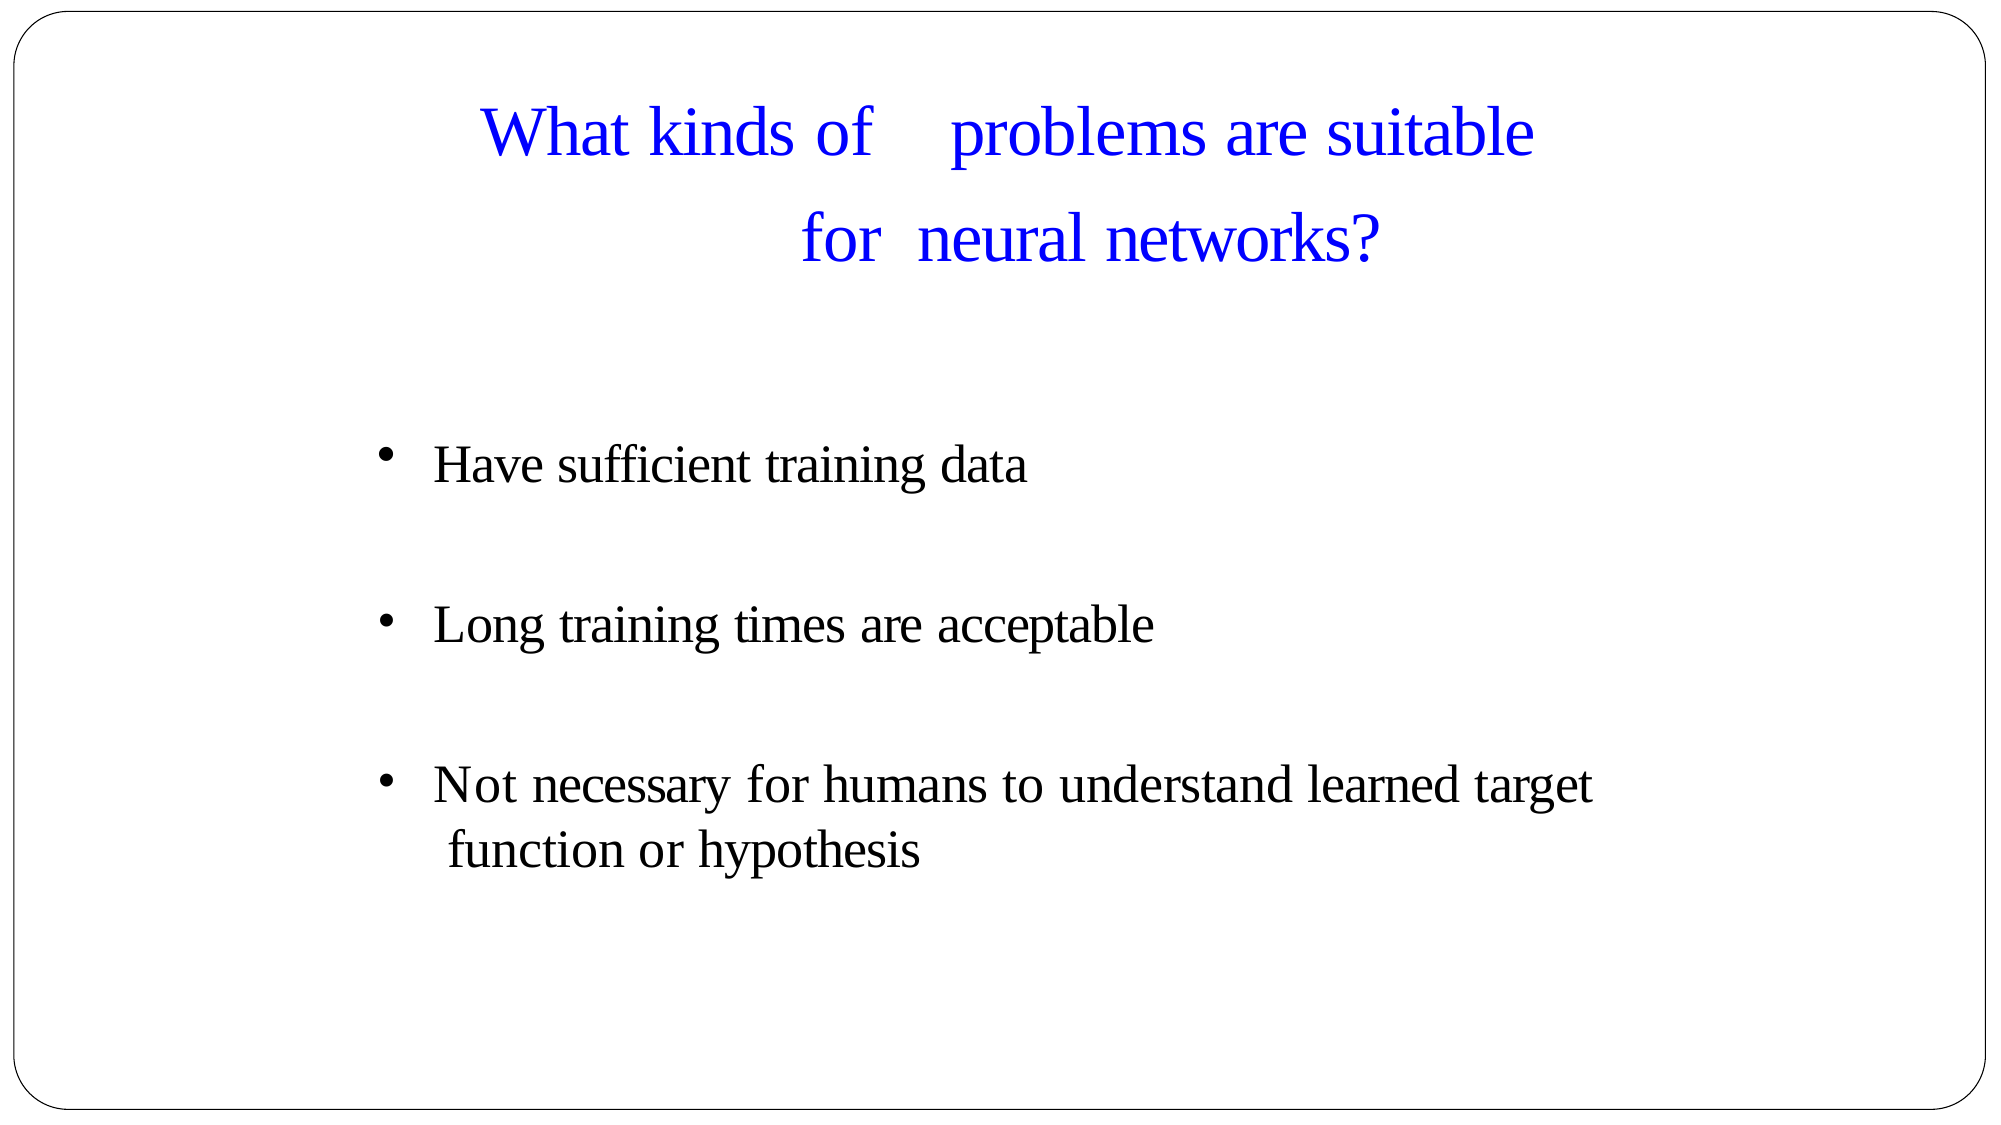

# What kinds of	problems are suitable for  neural networks?
Have sufficient training data

Long training times are acceptable

Not necessary for humans to understand learned target  function or hypothesis